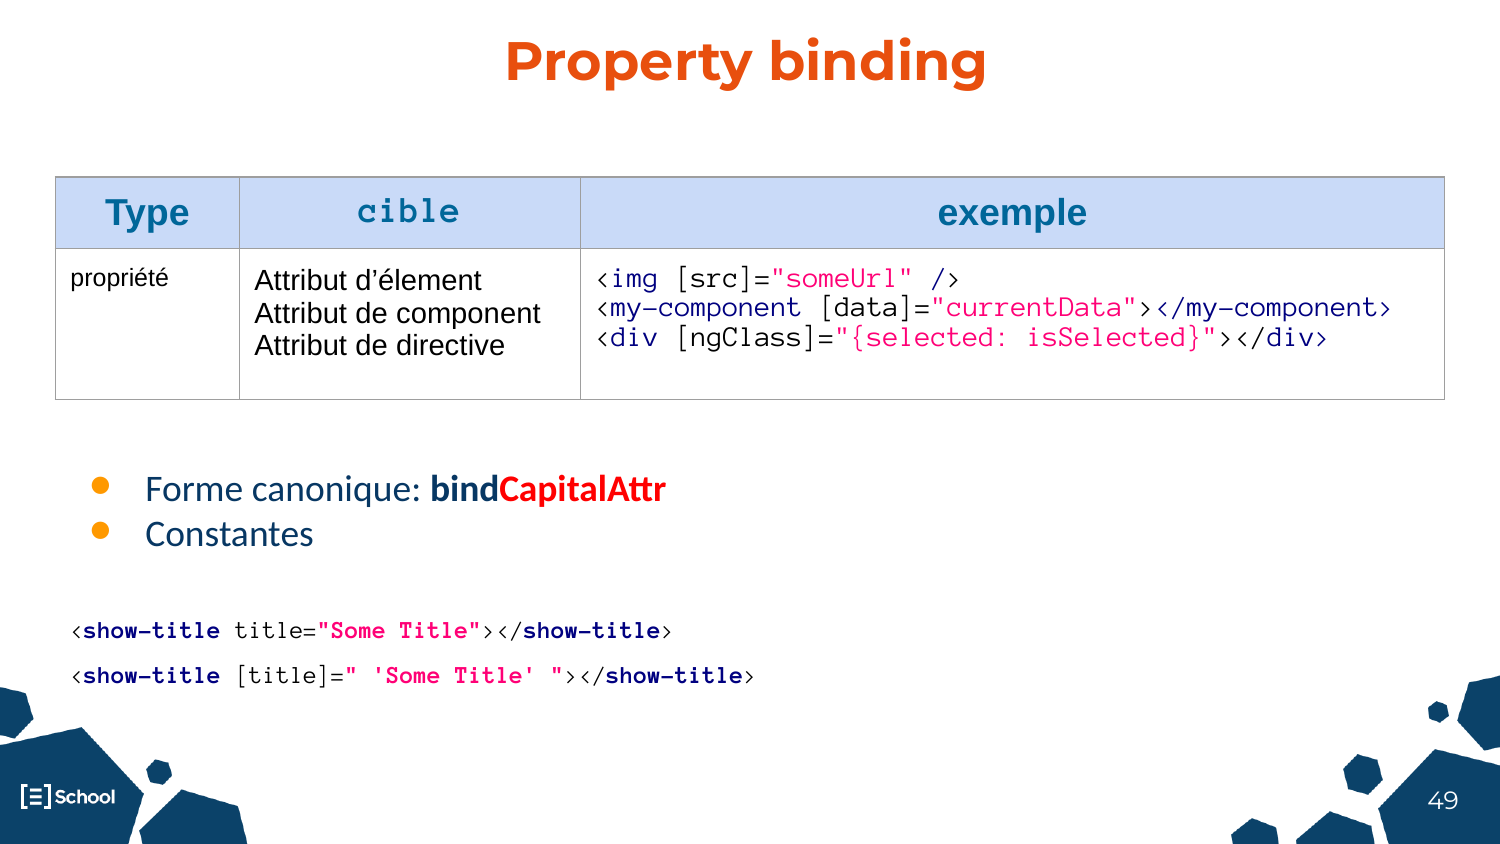

Property binding
| Type | cible | exemple |
| --- | --- | --- |
| propriété | Attribut d’élement Attribut de component Attribut de directive | <img [src]="someUrl" /> <my-component [data]="currentData"></my-component> <div [ngClass]="{selected: isSelected}"></div> |
Forme canonique: bindCapitalAttr
Constantes

<show-title title="Some Title"></show-title>
<show-title [title]=" 'Some Title' "></show-title>

49